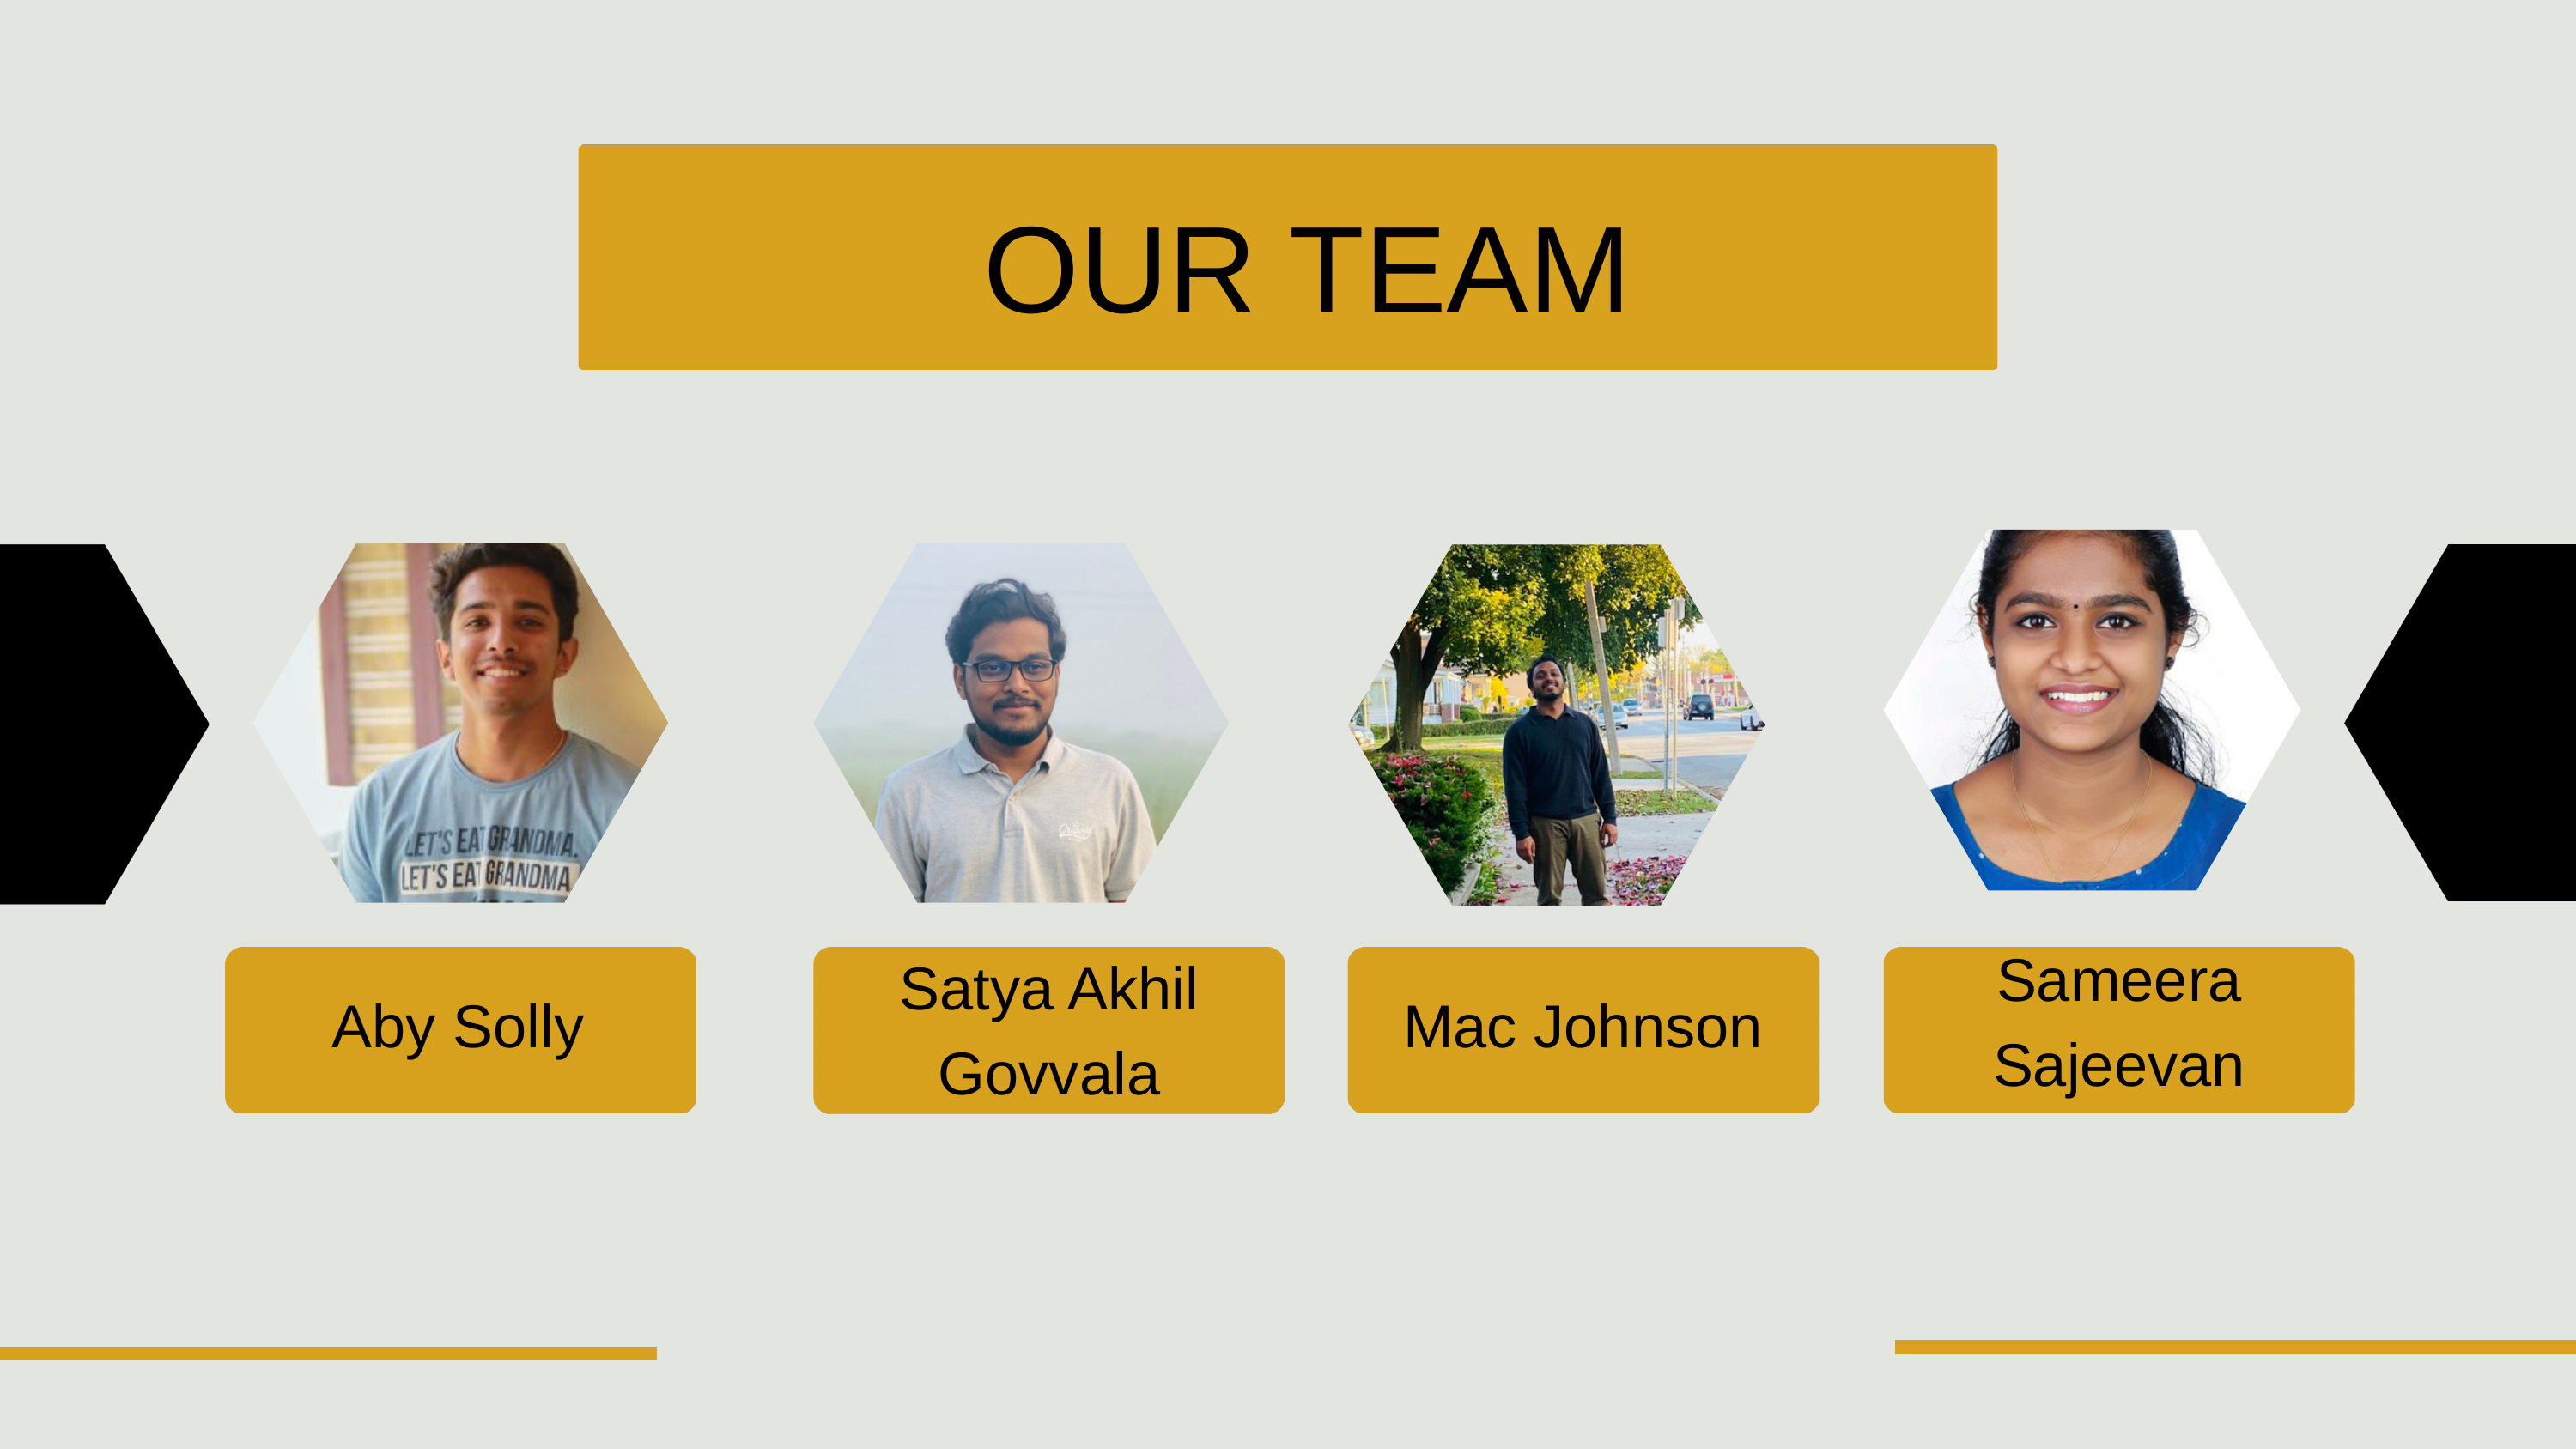

OUR TEAM

Sameera Sajeevan

Satya Akhil Govvala
Aby Solly
Mac Johnson